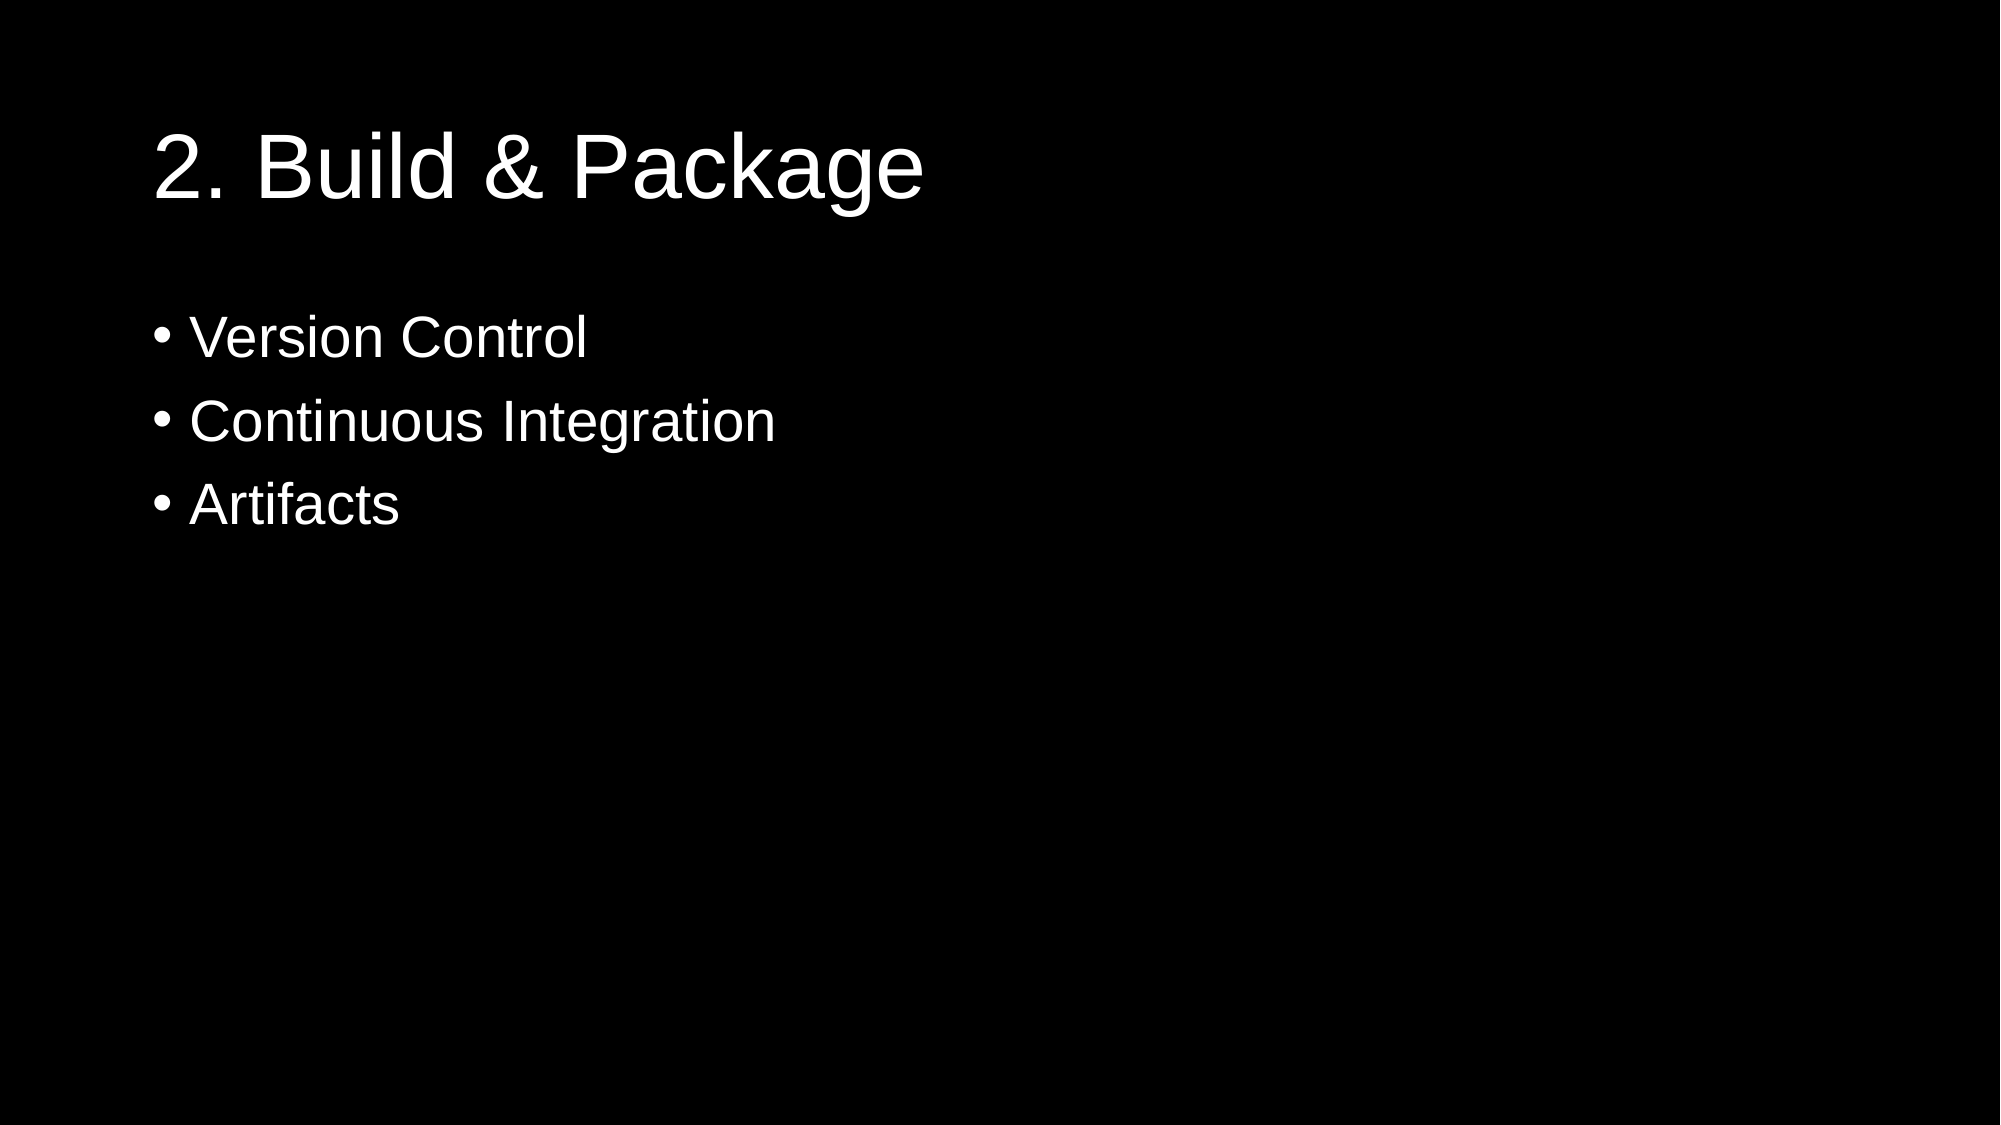

# 2. Build & Package
Version Control
Continuous Integration
Artifacts